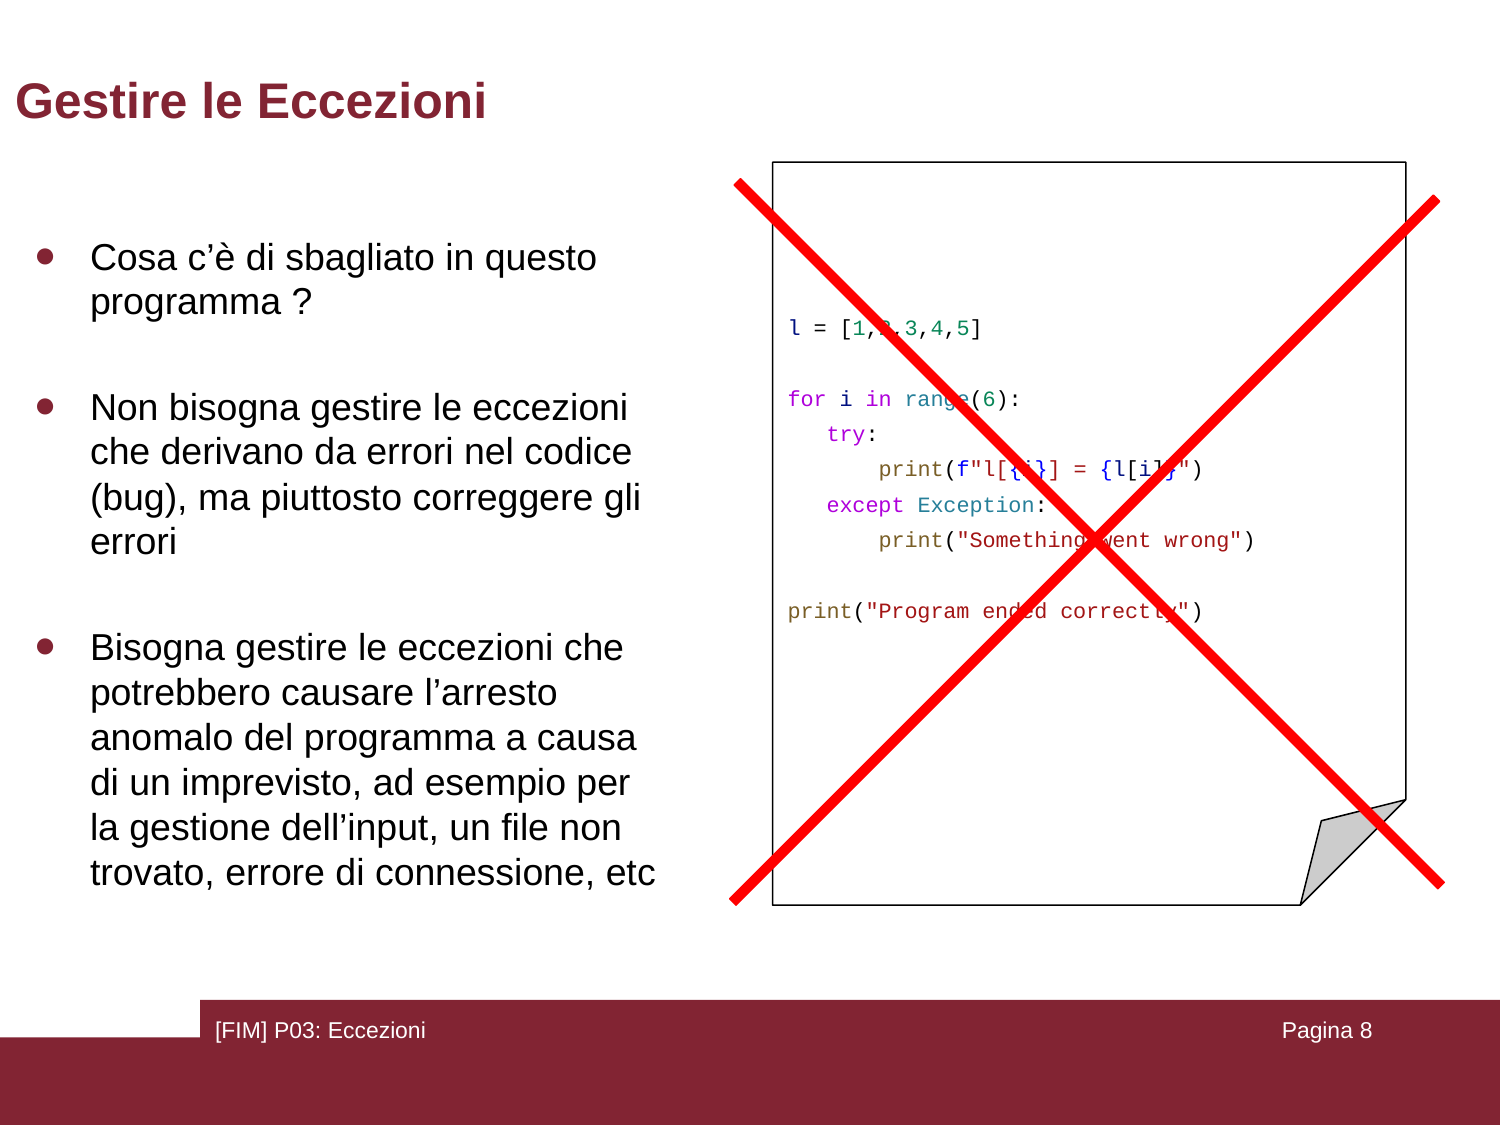

# Gestire le Eccezioni
l = [1,2,3,4,5]

for i in range(6):
   try:
       print(f"l[{i}] = {l[i]}")
   except Exception:
       print("Something went wrong")

print("Program ended correctly")

Cosa c’è di sbagliato in questo programma ?

Non bisogna gestire le eccezioni che derivano da errori nel codice (bug), ma piuttosto correggere gli errori

Bisogna gestire le eccezioni che potrebbero causare l’arresto anomalo del programma a causa di un imprevisto, ad esempio per la gestione dell’input, un file non trovato, errore di connessione, etc
[FIM] P03: Eccezioni
Pagina 8